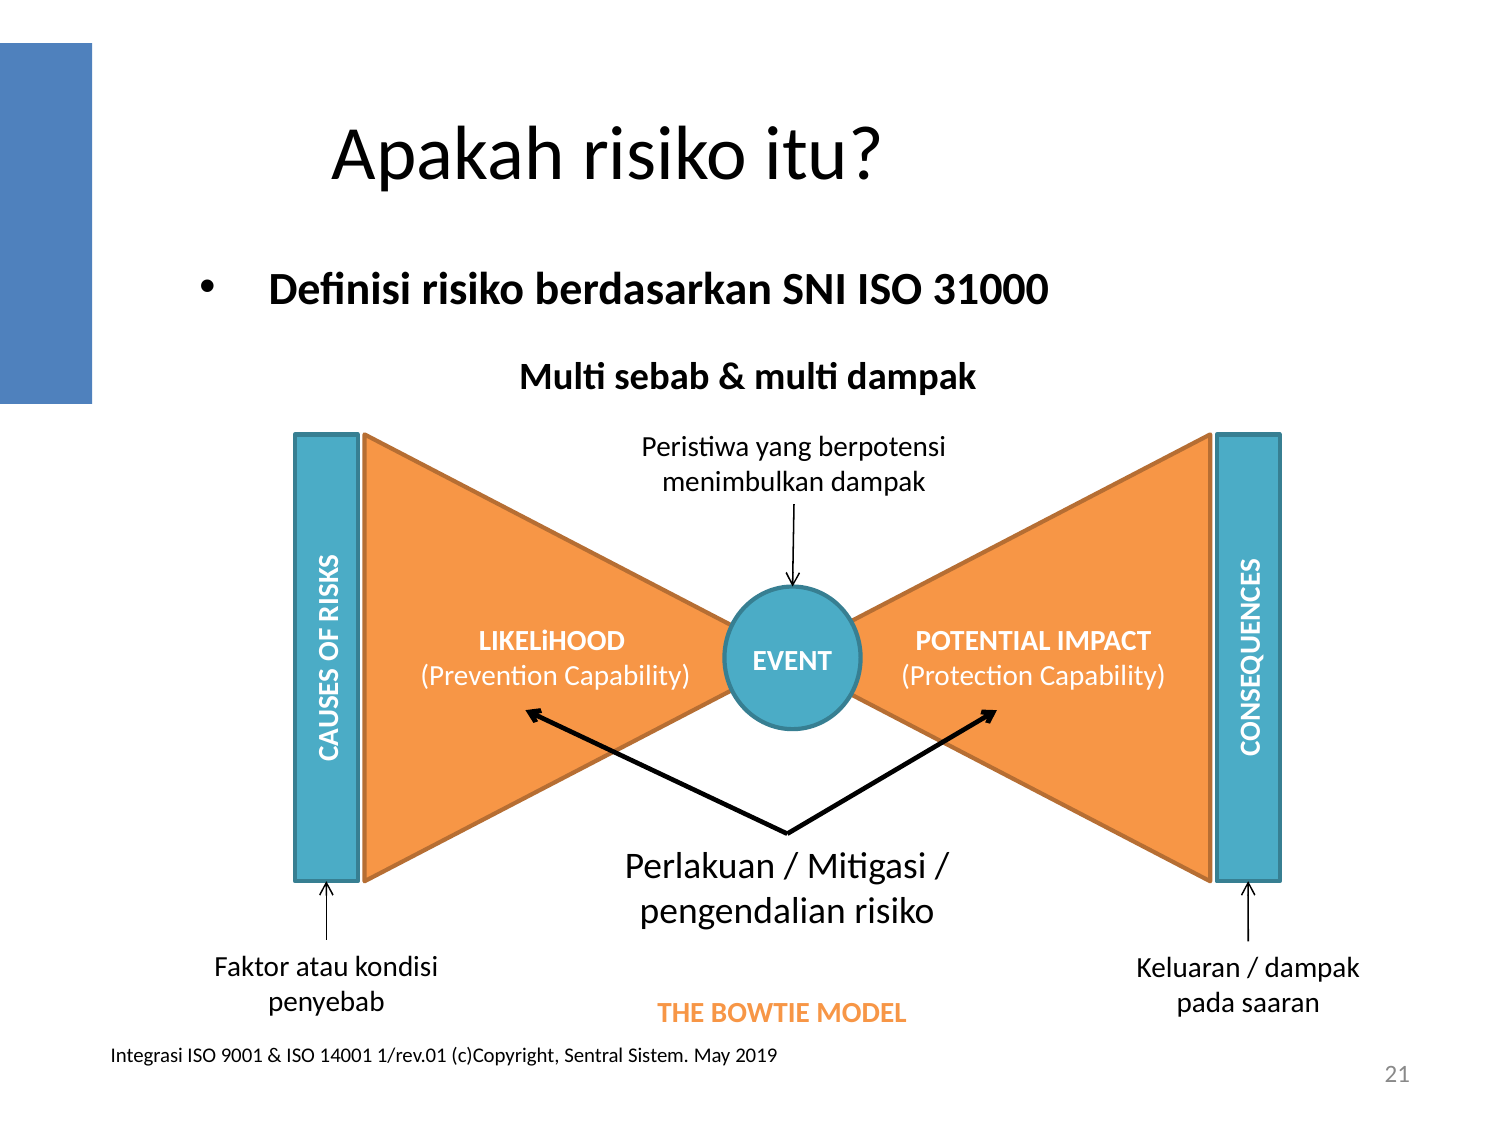

# Apakah risiko itu?
Definisi risiko berdasarkan SNI ISO 31000
Multi sebab & multi dampak
Peristiwa yang berpotensi menimbulkan dampak
CAUSES OF RISKS

CONSEQUENCES

LIKELiHOOD
(Prevention Capability)
POTENTIAL IMPACT
(Protection Capability)
EVENT
Perlakuan / Mitigasi / pengendalian risiko
Faktor atau kondisi penyebab
Keluaran / dampak pada saaran
THE BOWTIE MODEL
Integrasi ISO 9001 & ISO 14001 1/rev.01 (c)Copyright, Sentral Sistem. May 2019
21